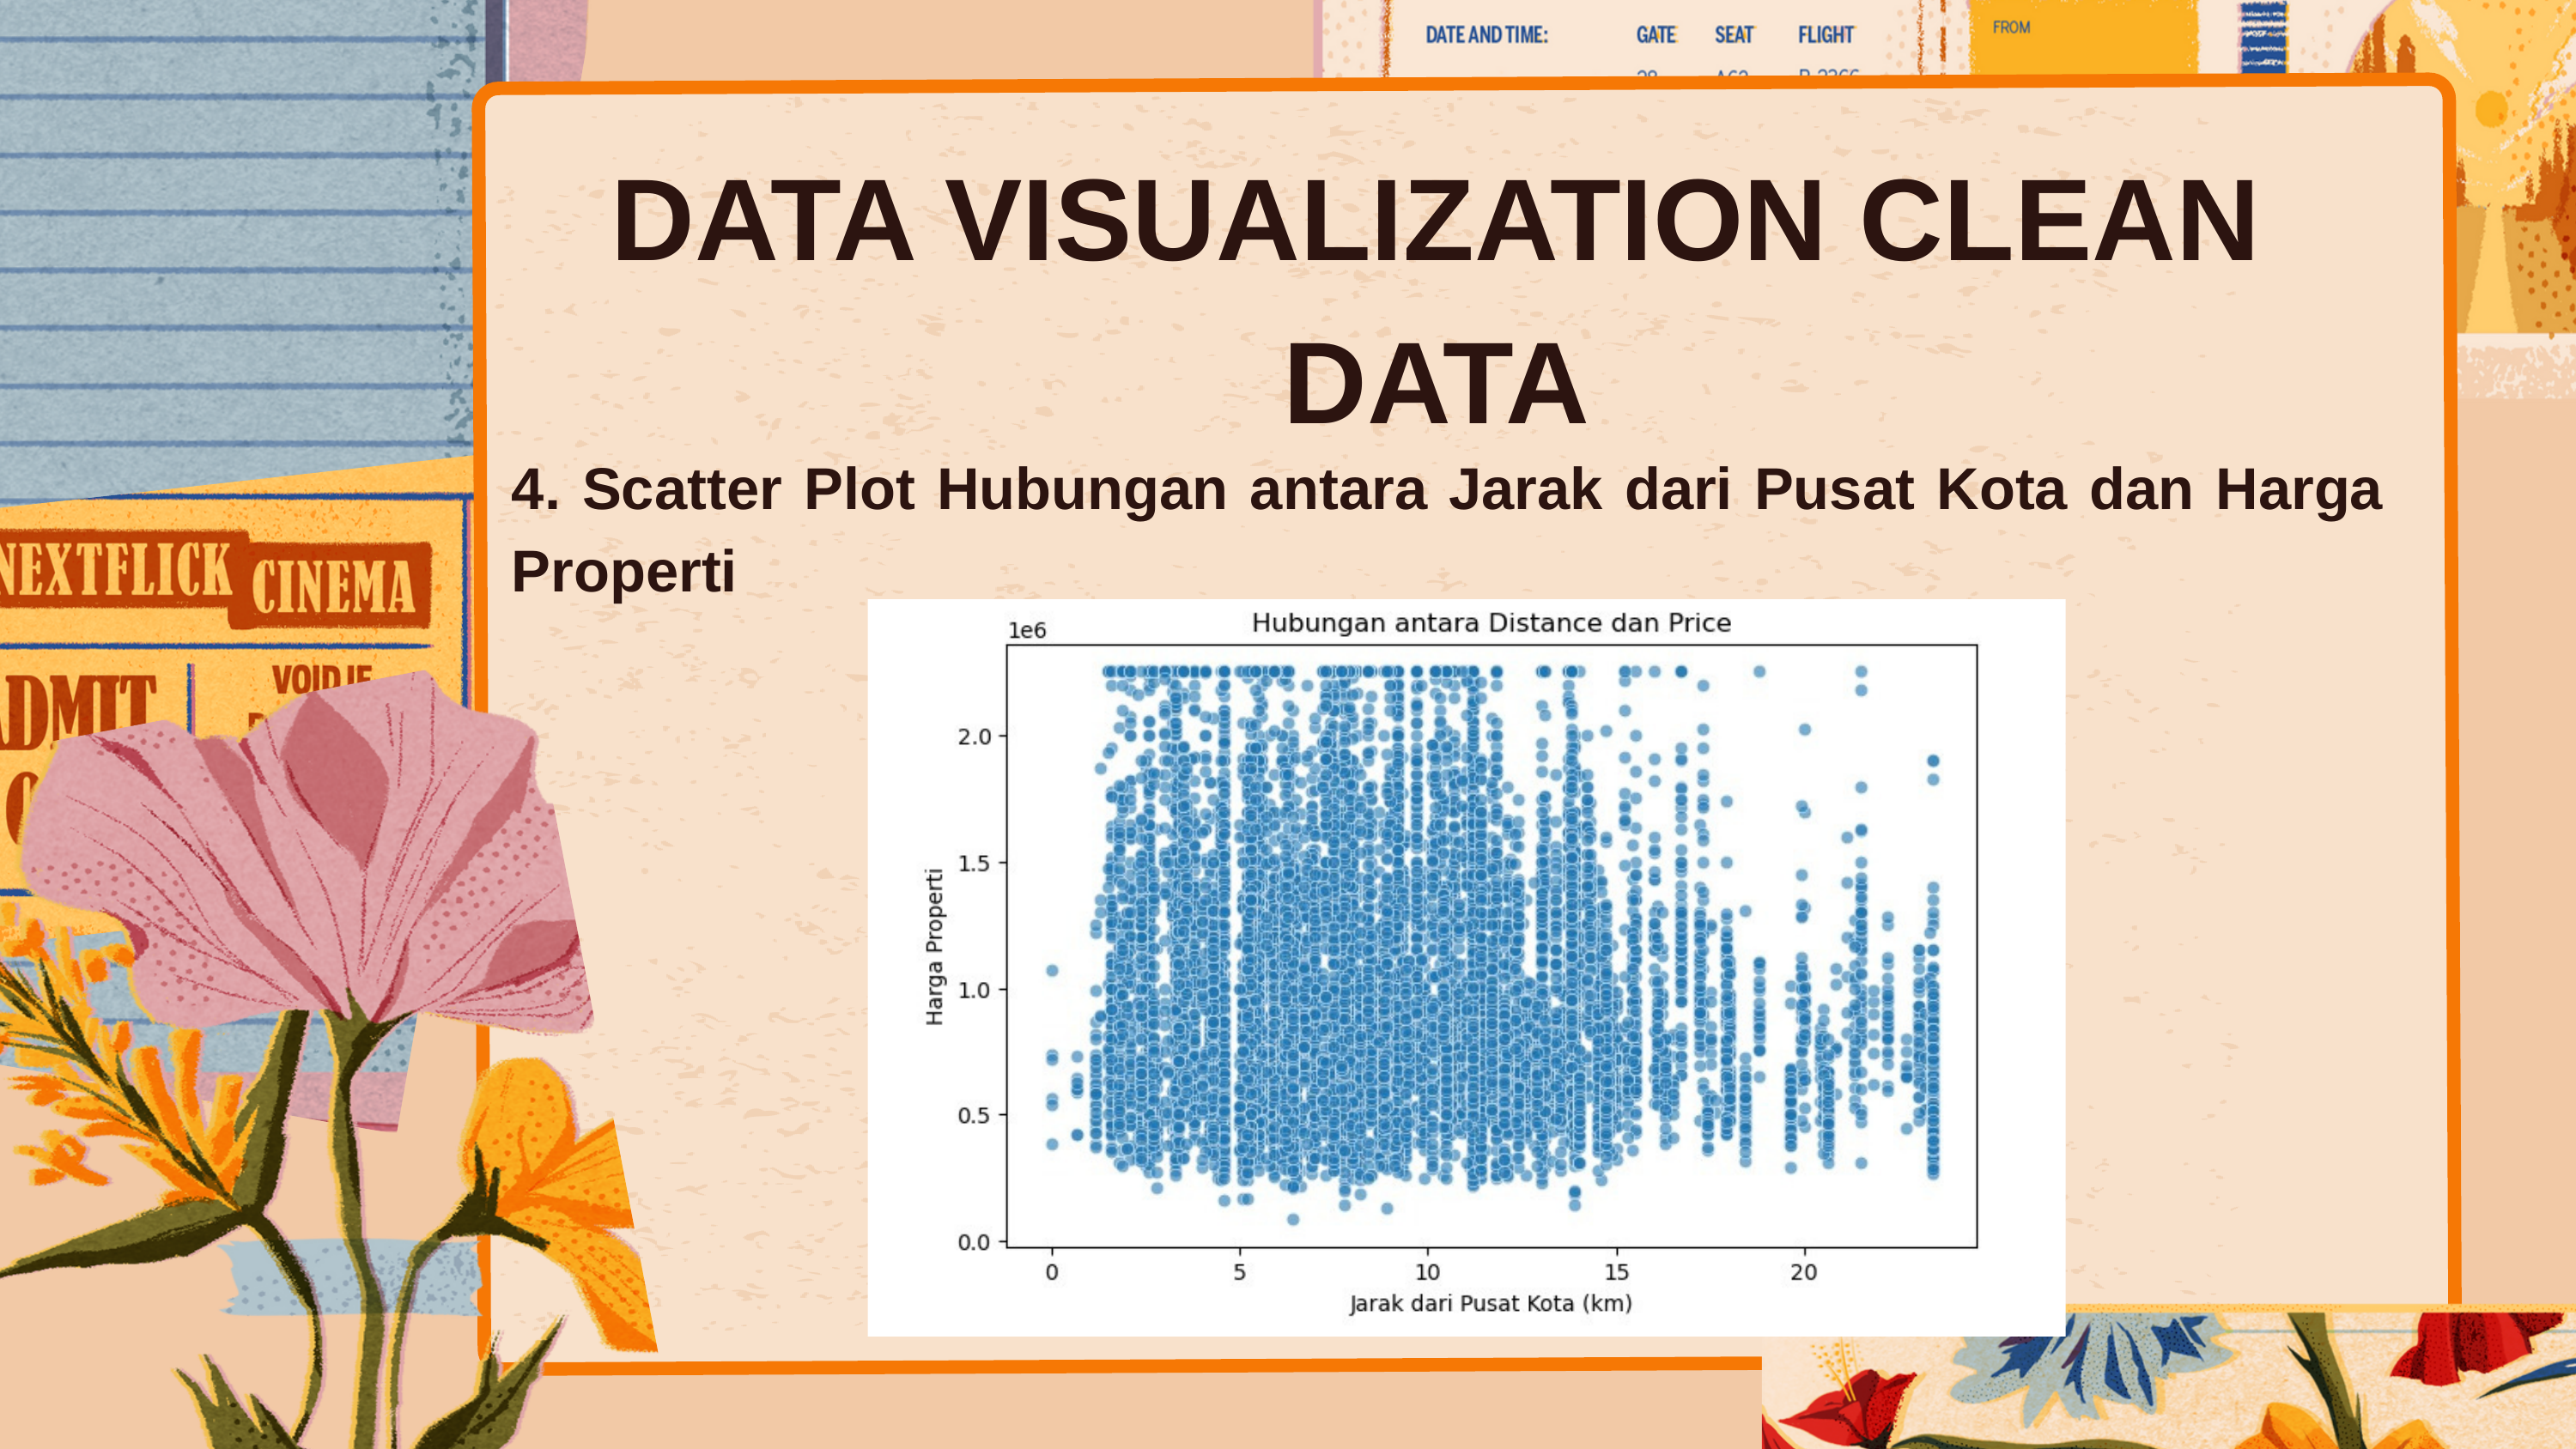

DATA VISUALIZATION CLEAN DATA
4. Scatter Plot Hubungan antara Jarak dari Pusat Kota dan Harga Properti